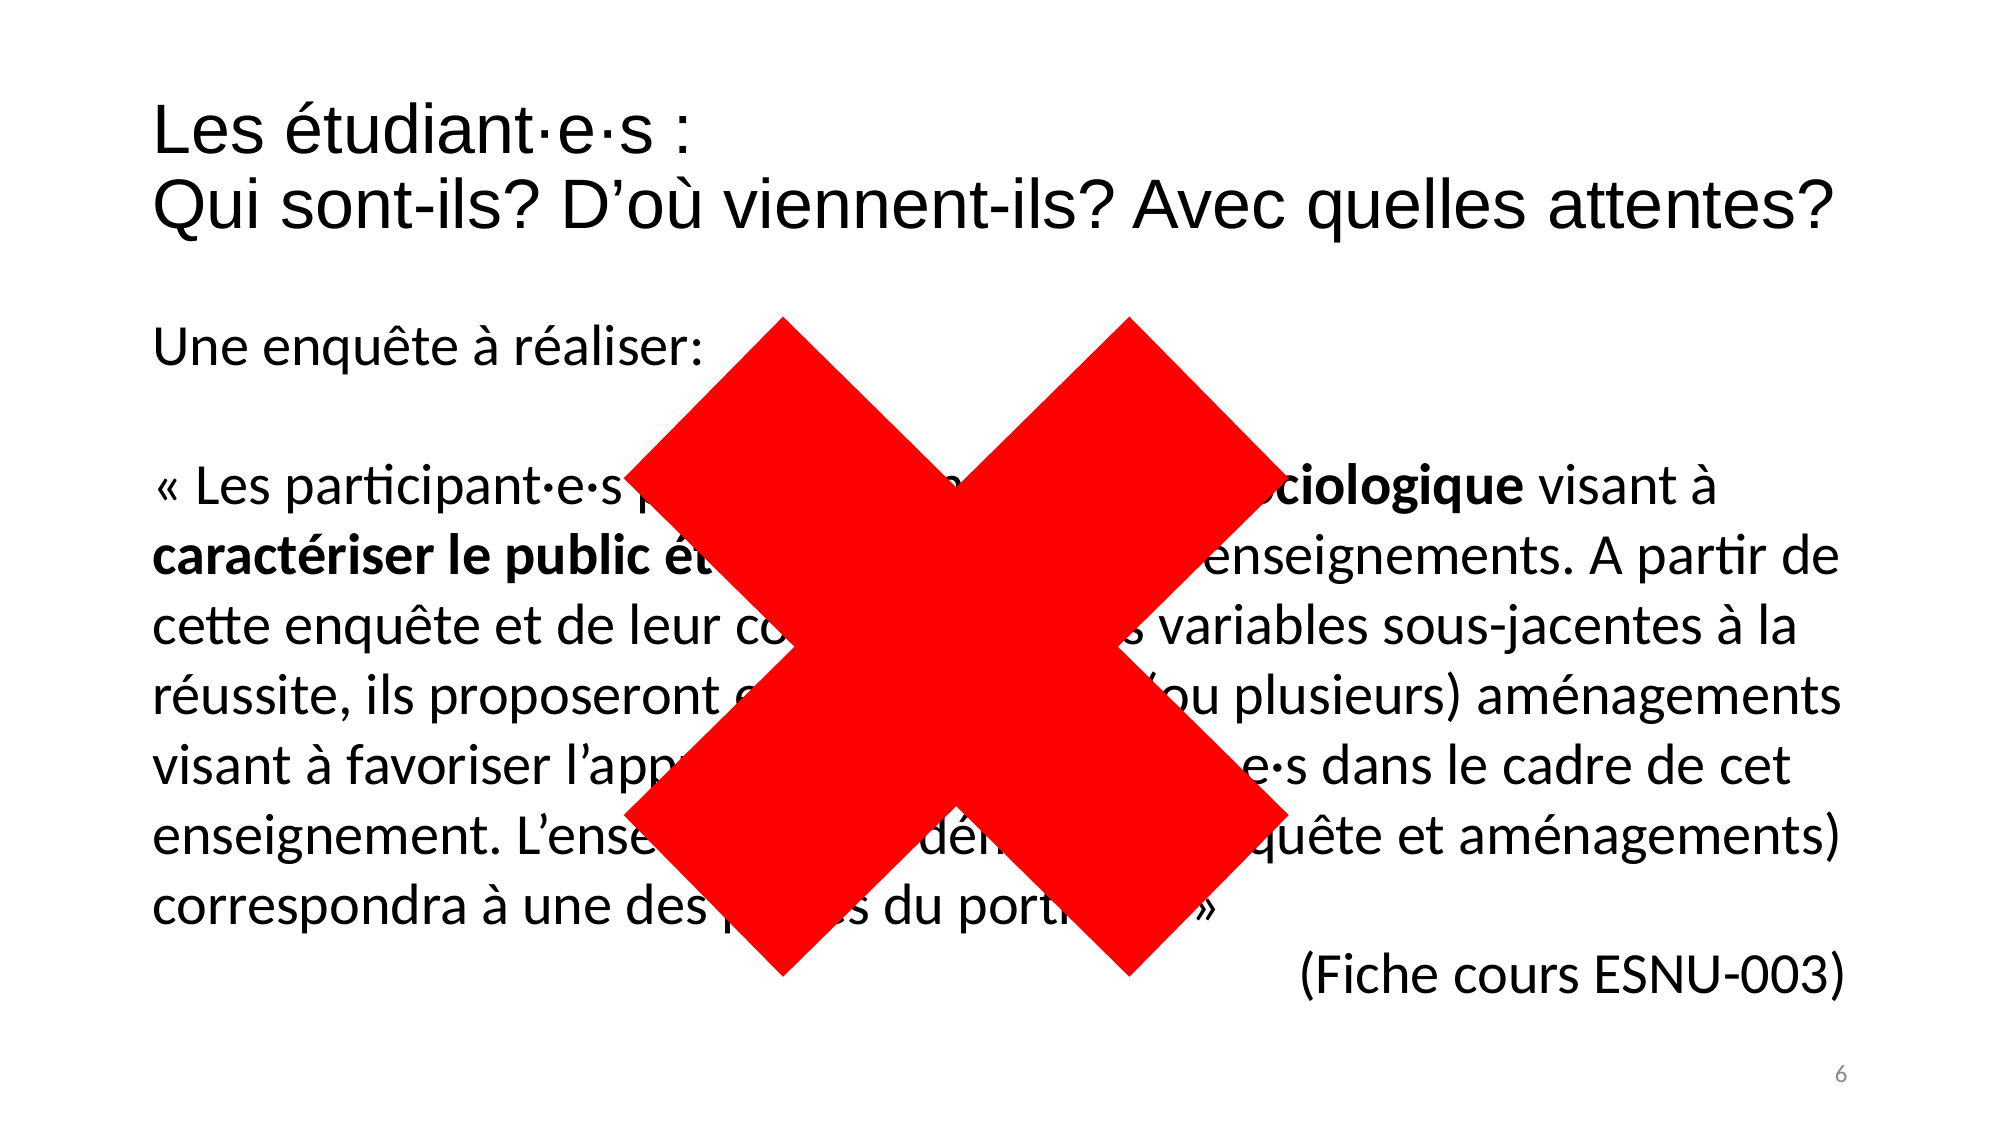

# Les étudiant·e·s : Qui sont-ils? D’où viennent-ils? Avec quelles attentes?

Une enquête à réaliser:

« Les participant·e·s produiront une enquête sociologique visant à caractériser le public étudiant d’un de leurs enseignements. A partir de cette enquête et de leur connaissance des variables sous-jacentes à la réussite, ils proposeront et justifieront un (ou plusieurs) aménagements visant à favoriser l’apprentissage des étudiant·e·s dans le cadre de cet enseignement. L’ensemble de la démarche (enquête et aménagements) correspondra à une des pièces du portfolio. »
(Fiche cours ESNU-003)
6